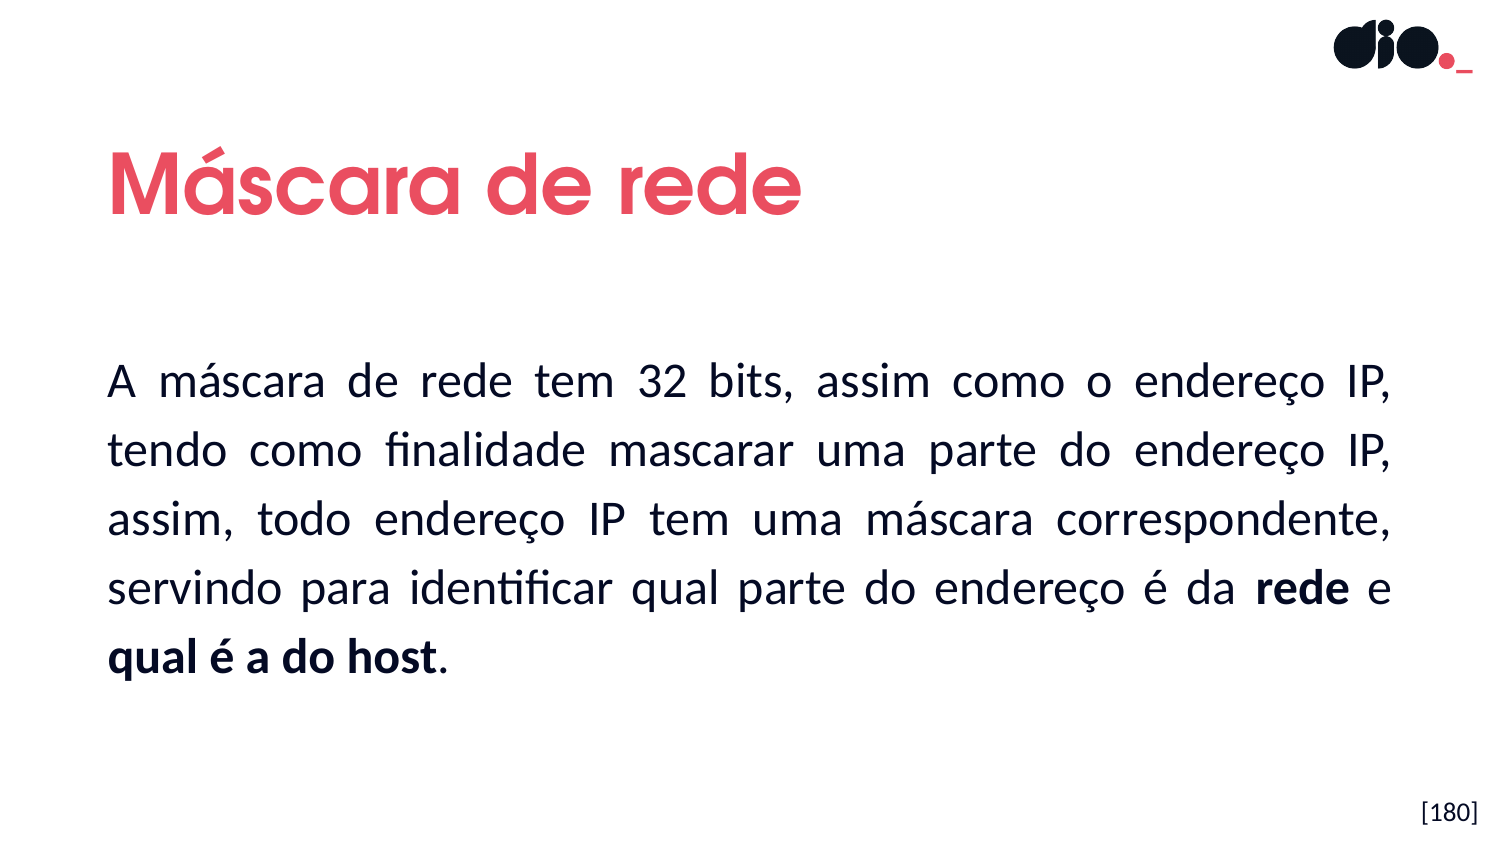

Máscara de rede
A máscara de rede tem 32 bits, assim como o endereço IP, tendo como finalidade mascarar uma parte do endereço IP, assim, todo endereço IP tem uma máscara correspondente, servindo para identificar qual parte do endereço é da rede e qual é a do host.
[180]